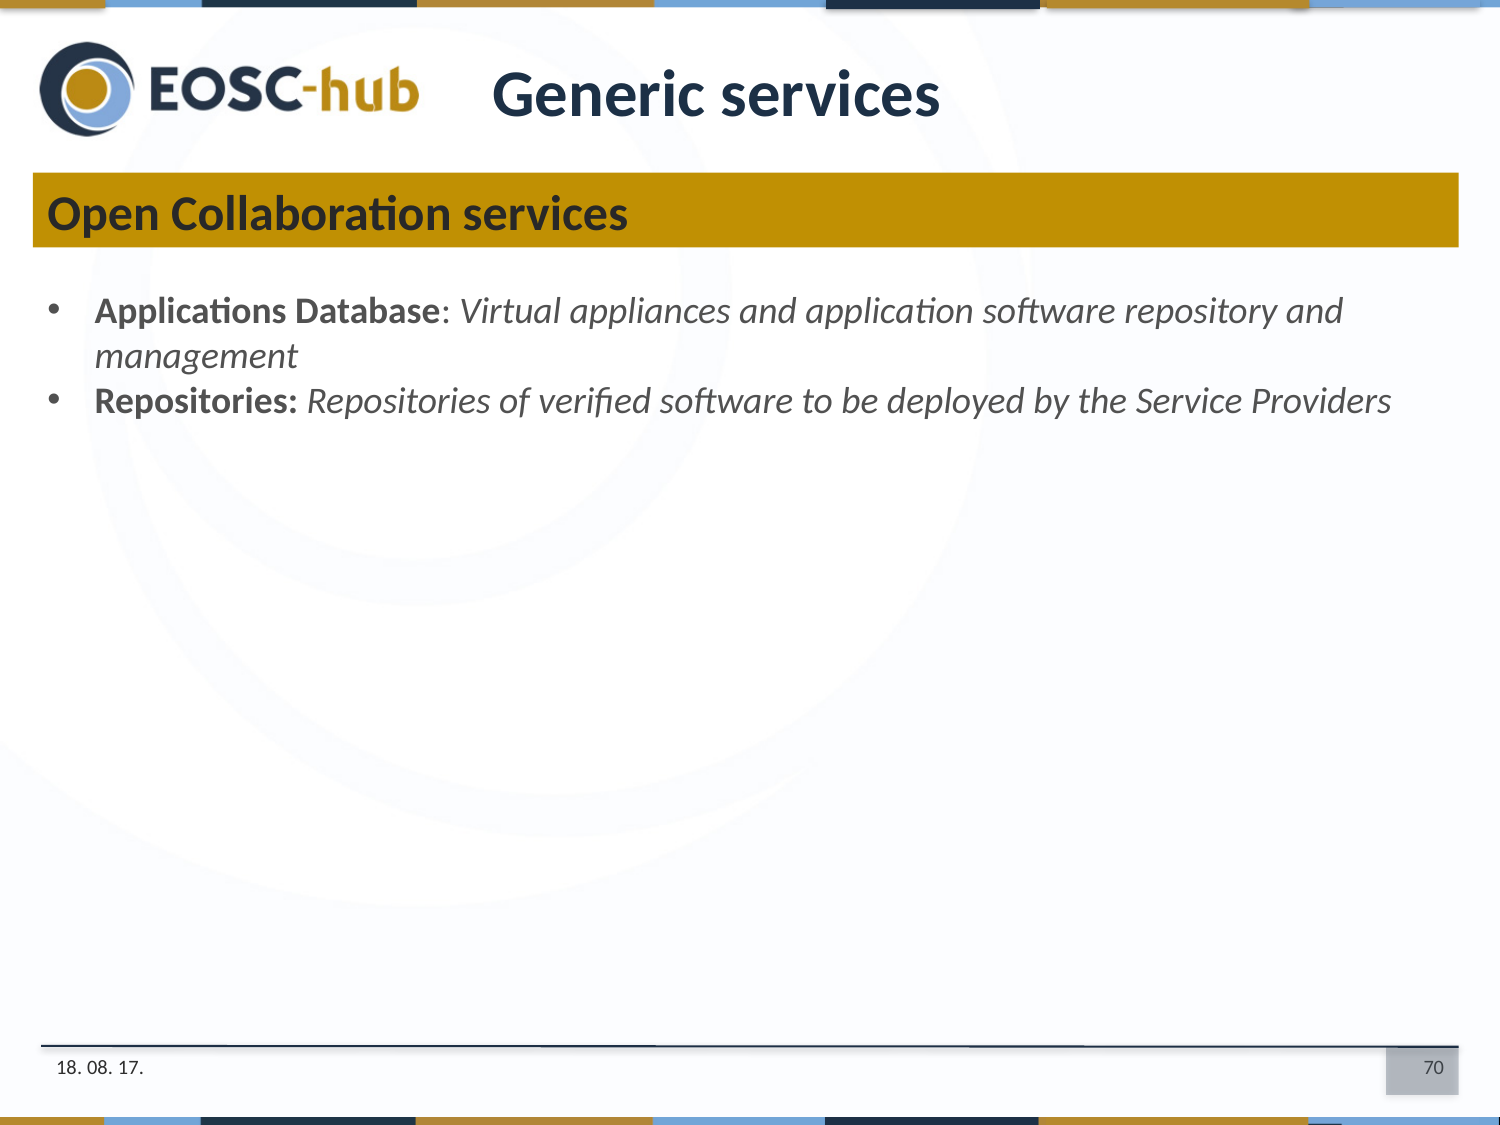

Generic services
Open Collaboration services
Applications Database: Virtual appliances and application software repository and management
Repositories: Repositories of verified software to be deployed by the Service Providers
18. 08. 17.
70